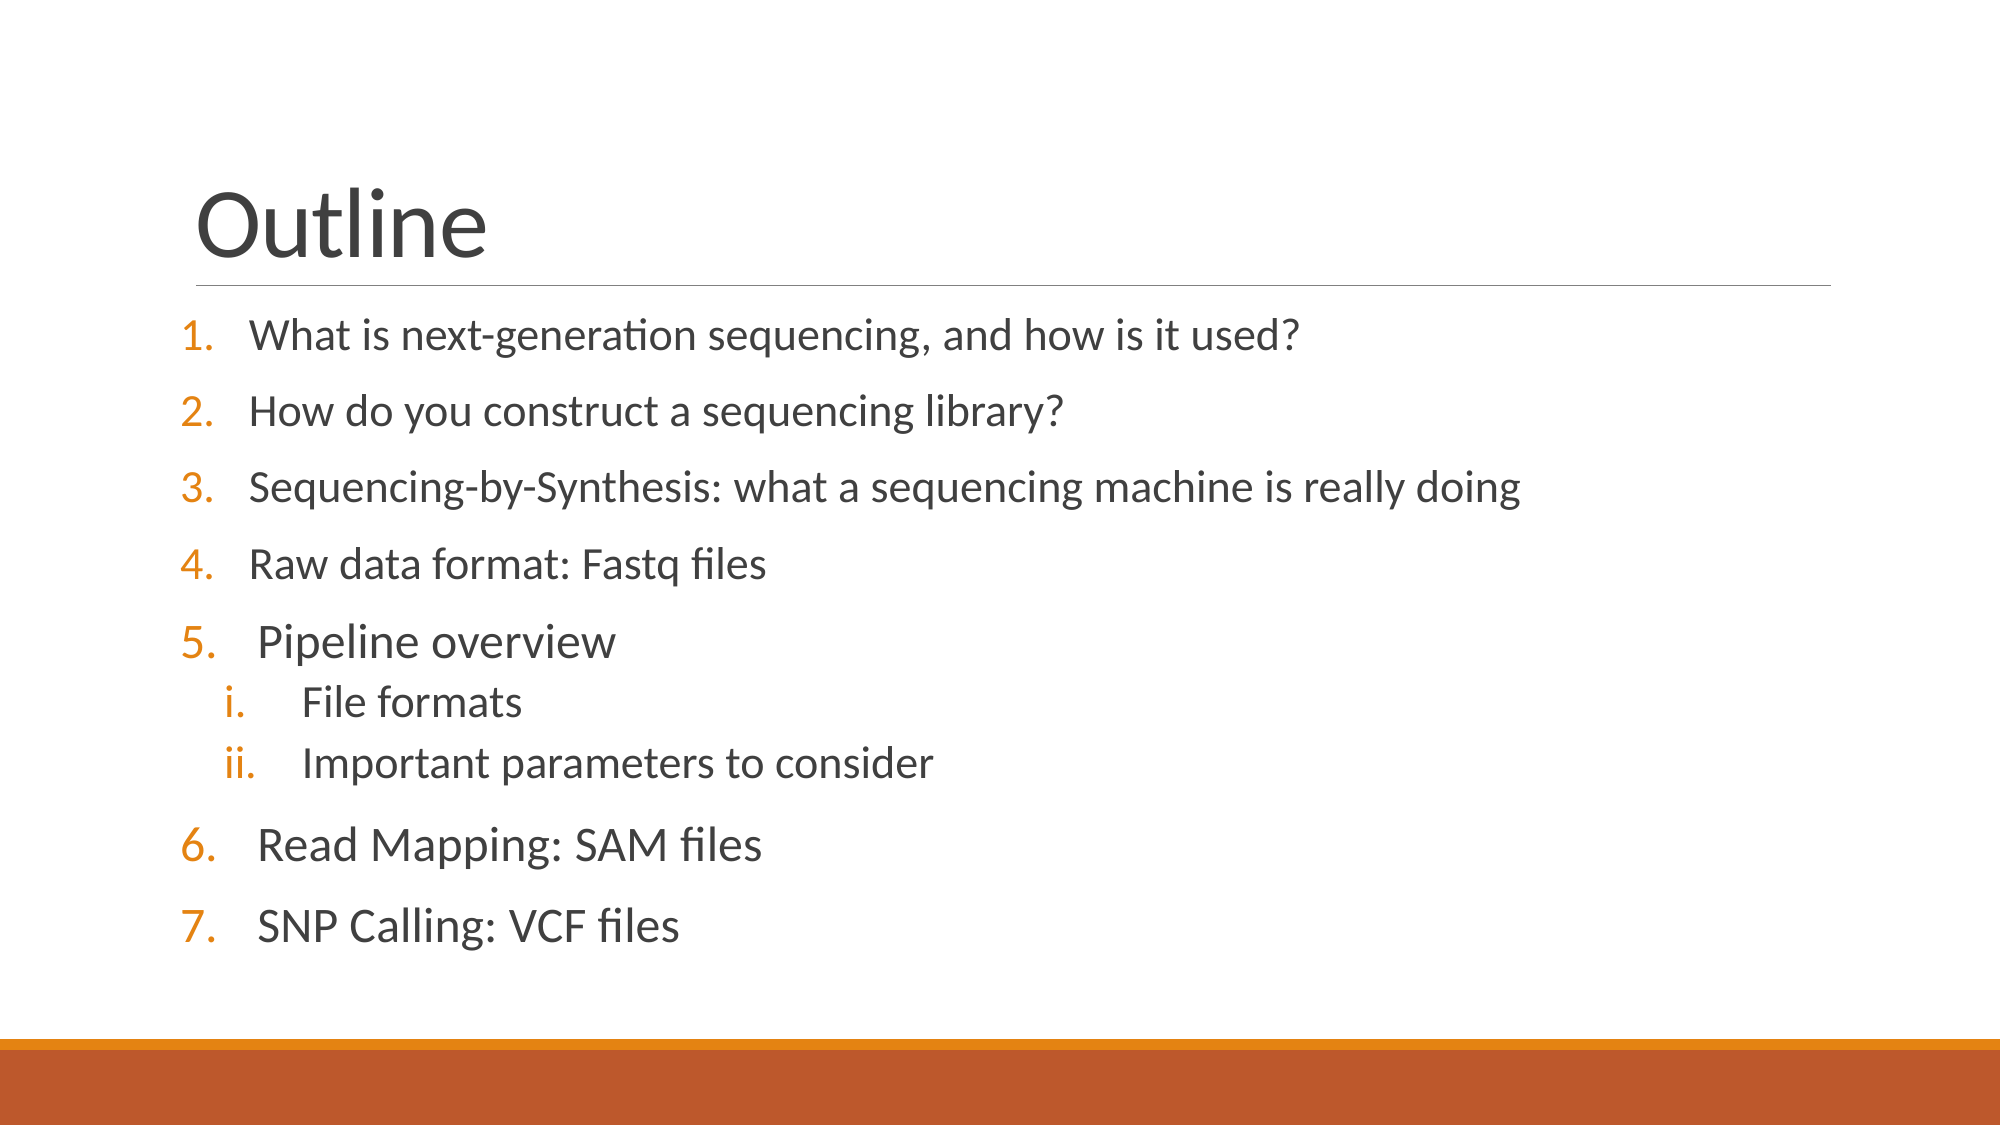

# Outline
What is next-generation sequencing, and how is it used?
How do you construct a sequencing library?
Sequencing-by-Synthesis: what a sequencing machine is really doing
Raw data format: Fastq files
Pipeline overview
File formats
Important parameters to consider
Read Mapping: SAM files
SNP Calling: VCF files